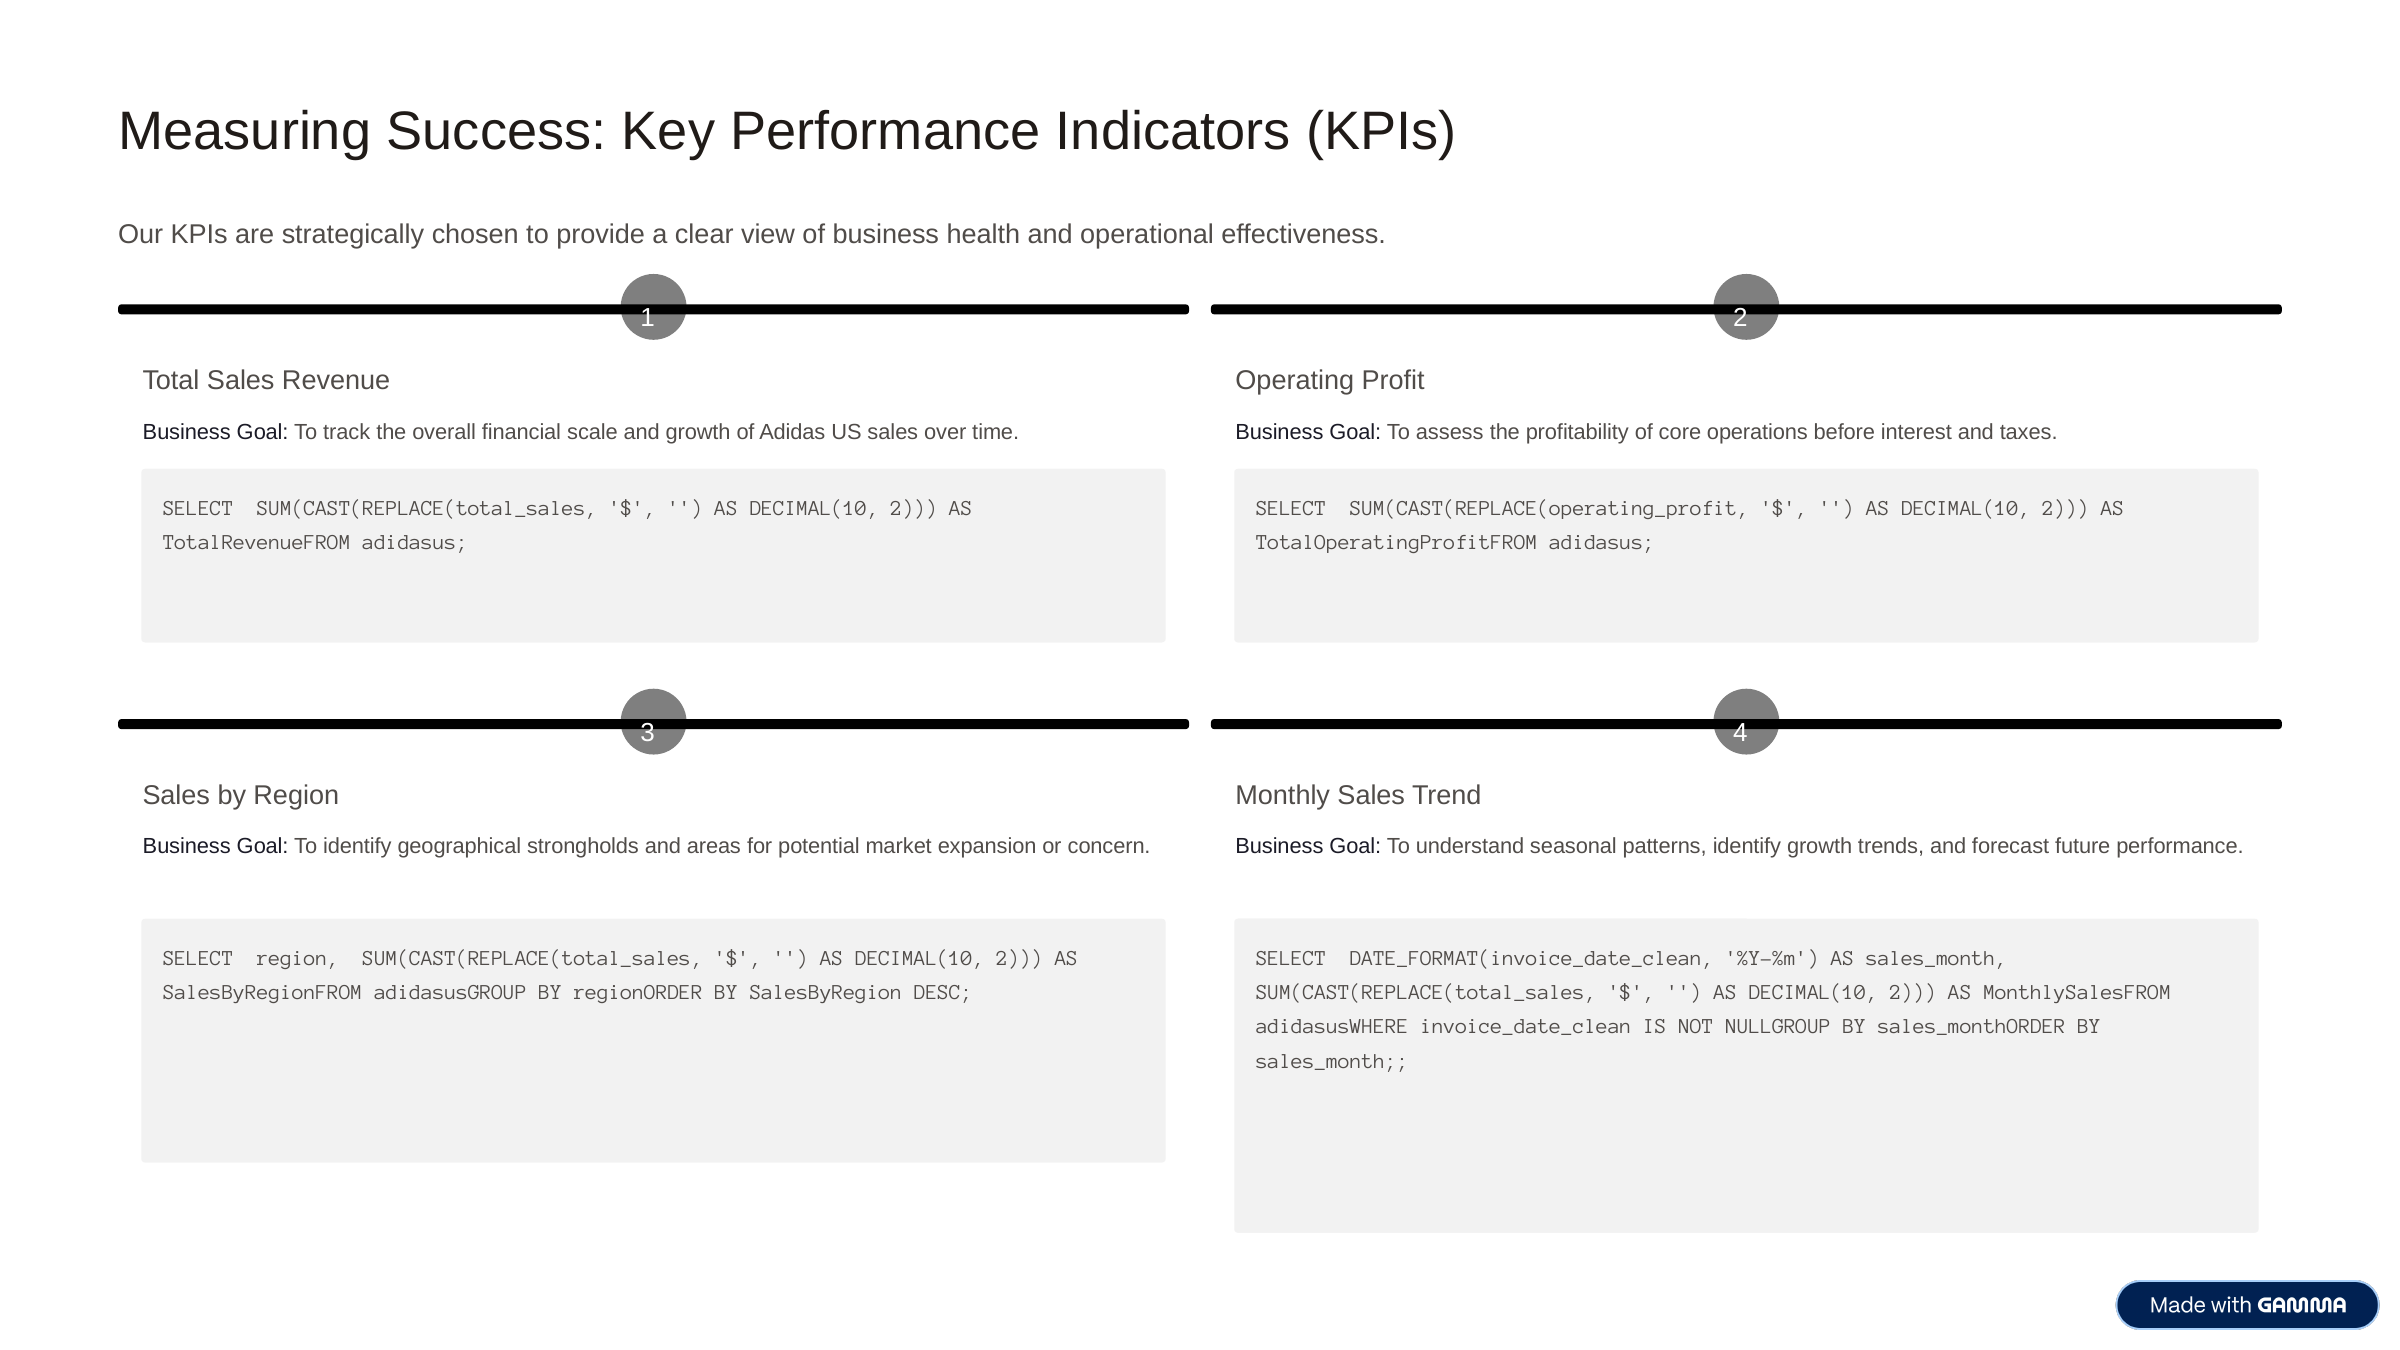

Measuring Success: Key Performance Indicators (KPIs)
Our KPIs are strategically chosen to provide a clear view of business health and operational effectiveness.

1
2

Total Sales Revenue
Operating Profit
Business Goal: To track the overall financial scale and growth of Adidas US sales over time.
Business Goal: To assess the profitability of core operations before interest and taxes.

SELECT  SUM(CAST(REPLACE(total_sales, '$', '') AS DECIMAL(10, 2))) AS TotalRevenueFROM adidasus;
SELECT  SUM(CAST(REPLACE(operating_profit, '$', '') AS DECIMAL(10, 2))) AS TotalOperatingProfitFROM adidasus;

3
4

Sales by Region
Monthly Sales Trend
Business Goal: To identify geographical strongholds and areas for potential market expansion or concern.
Business Goal: To understand seasonal patterns, identify growth trends, and forecast future performance.

SELECT  region,  SUM(CAST(REPLACE(total_sales, '$', '') AS DECIMAL(10, 2))) AS SalesByRegionFROM adidasusGROUP BY regionORDER BY SalesByRegion DESC;
SELECT  DATE_FORMAT(invoice_date_clean, '%Y-%m') AS sales_month,  SUM(CAST(REPLACE(total_sales, '$', '') AS DECIMAL(10, 2))) AS MonthlySalesFROM adidasusWHERE invoice_date_clean IS NOT NULLGROUP BY sales_monthORDER BY sales_month;;